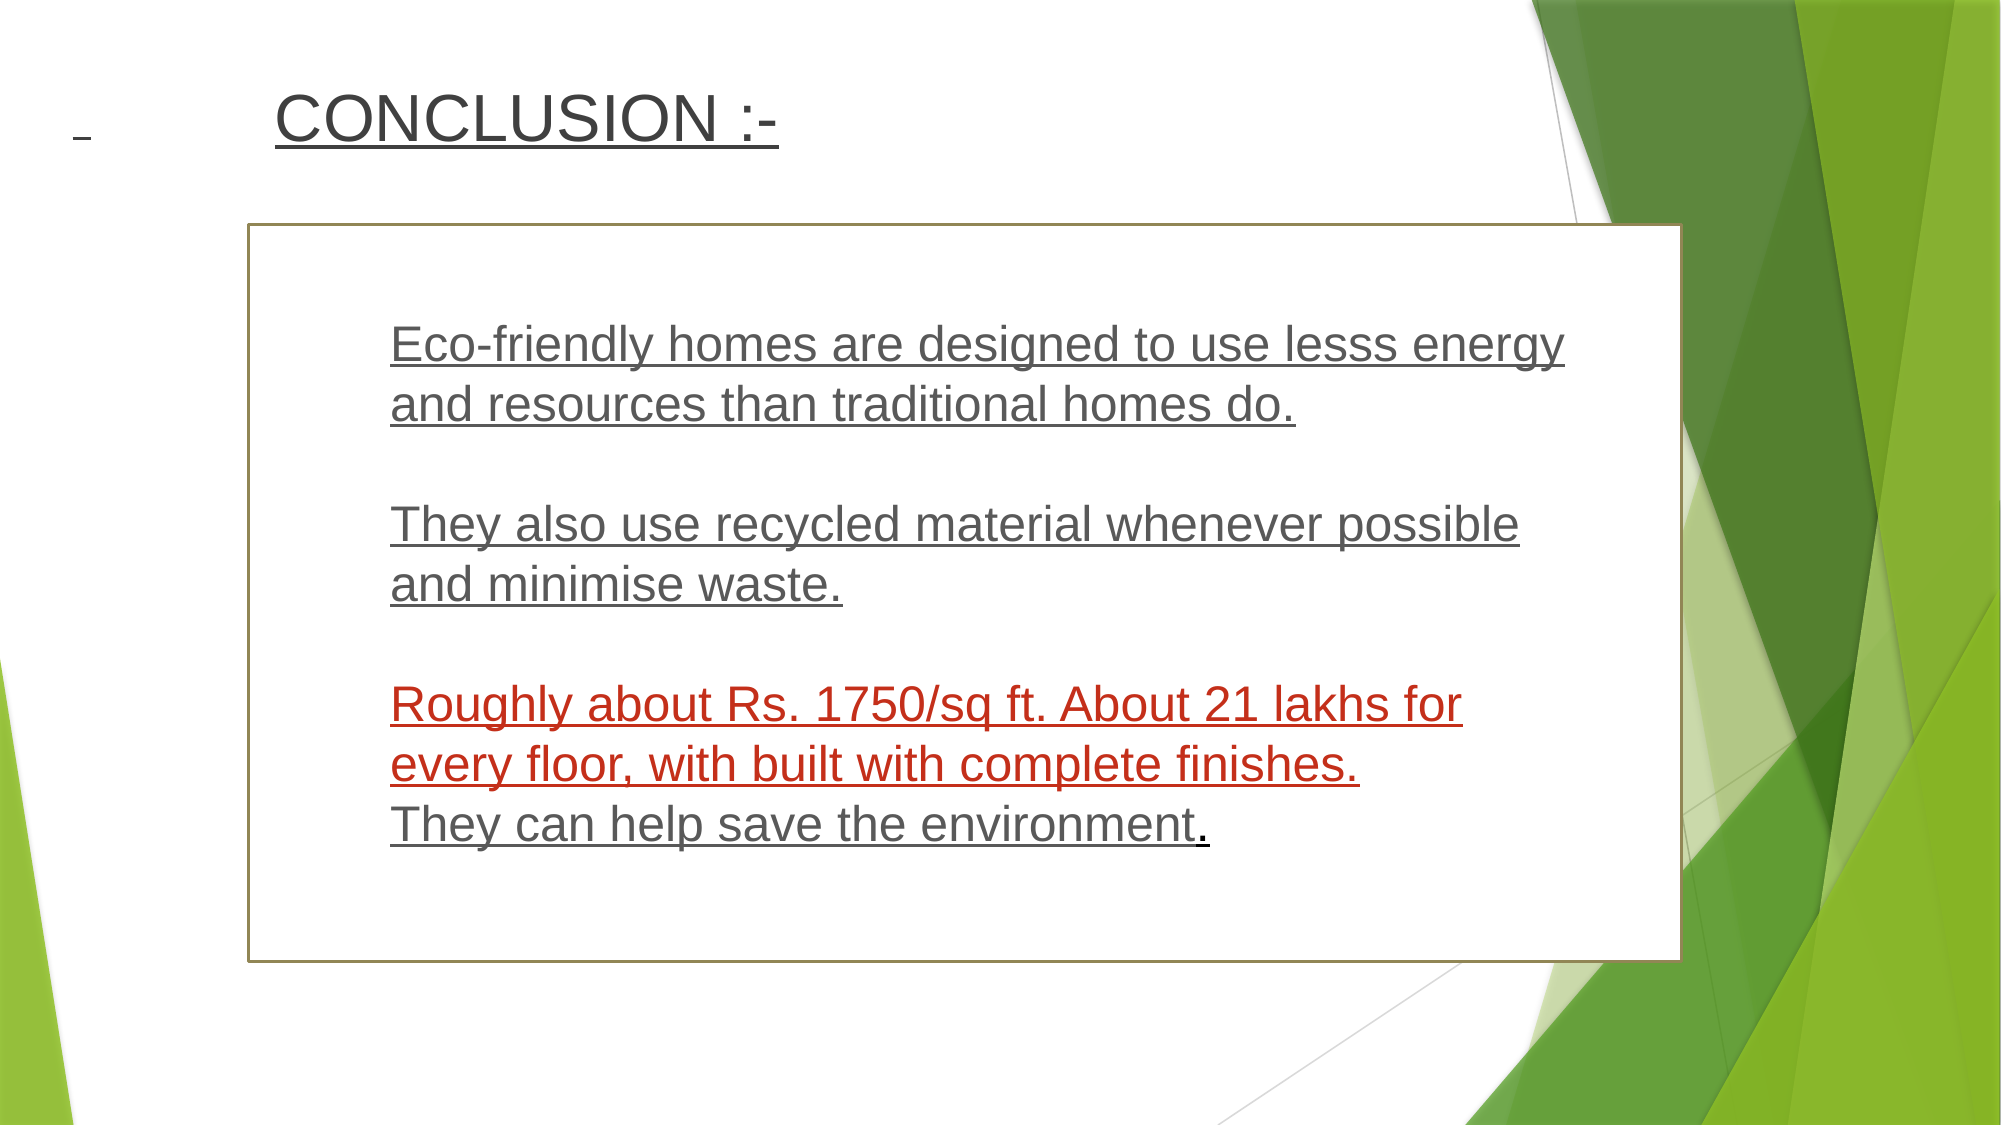

CONCLUSION :-

Eco-friendly homes are designed to use lesss energy and resources than traditional homes do.

They also use recycled material whenever possible and minimise waste.

Roughly about Rs. 1750/sq ft. About 21 lakhs for every floor, with built with complete finishes.
They can help save the environment.